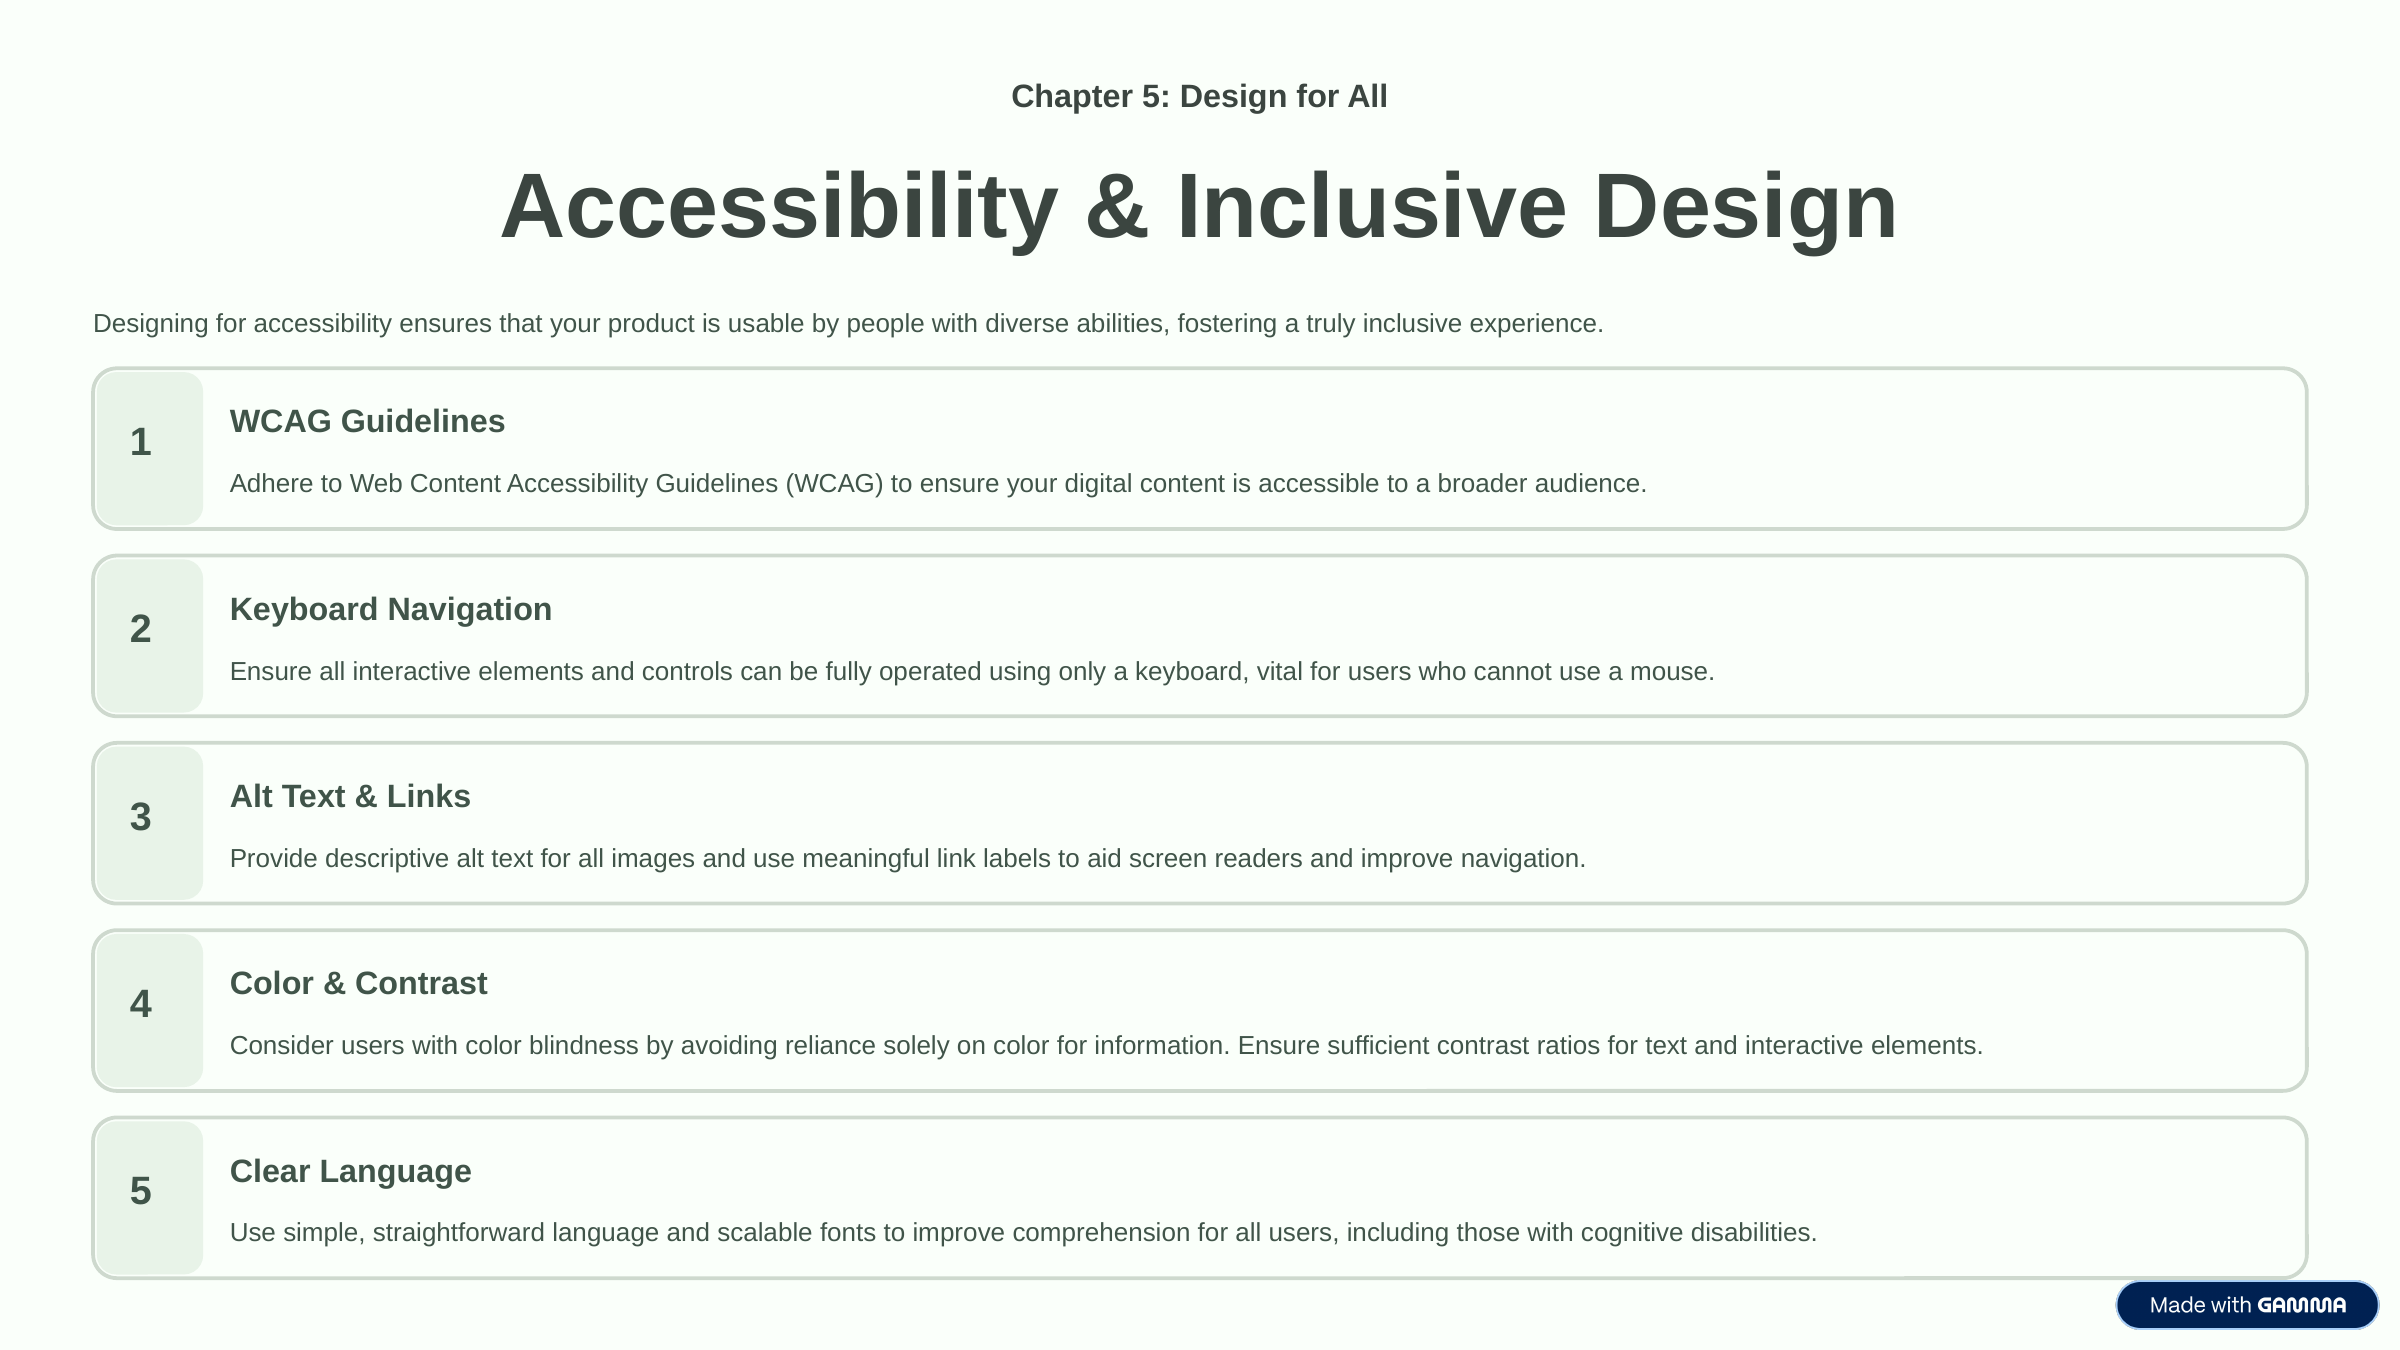

Chapter 5: Design for All
Accessibility & Inclusive Design
Designing for accessibility ensures that your product is usable by people with diverse abilities, fostering a truly inclusive experience.

WCAG Guidelines
1
Adhere to Web Content Accessibility Guidelines (WCAG) to ensure your digital content is accessible to a broader audience.

Keyboard Navigation
2
Ensure all interactive elements and controls can be fully operated using only a keyboard, vital for users who cannot use a mouse.

Alt Text & Links
3
Provide descriptive alt text for all images and use meaningful link labels to aid screen readers and improve navigation.

Color & Contrast
4
Consider users with color blindness by avoiding reliance solely on color for information. Ensure sufficient contrast ratios for text and interactive elements.

Clear Language
5
Use simple, straightforward language and scalable fonts to improve comprehension for all users, including those with cognitive disabilities.